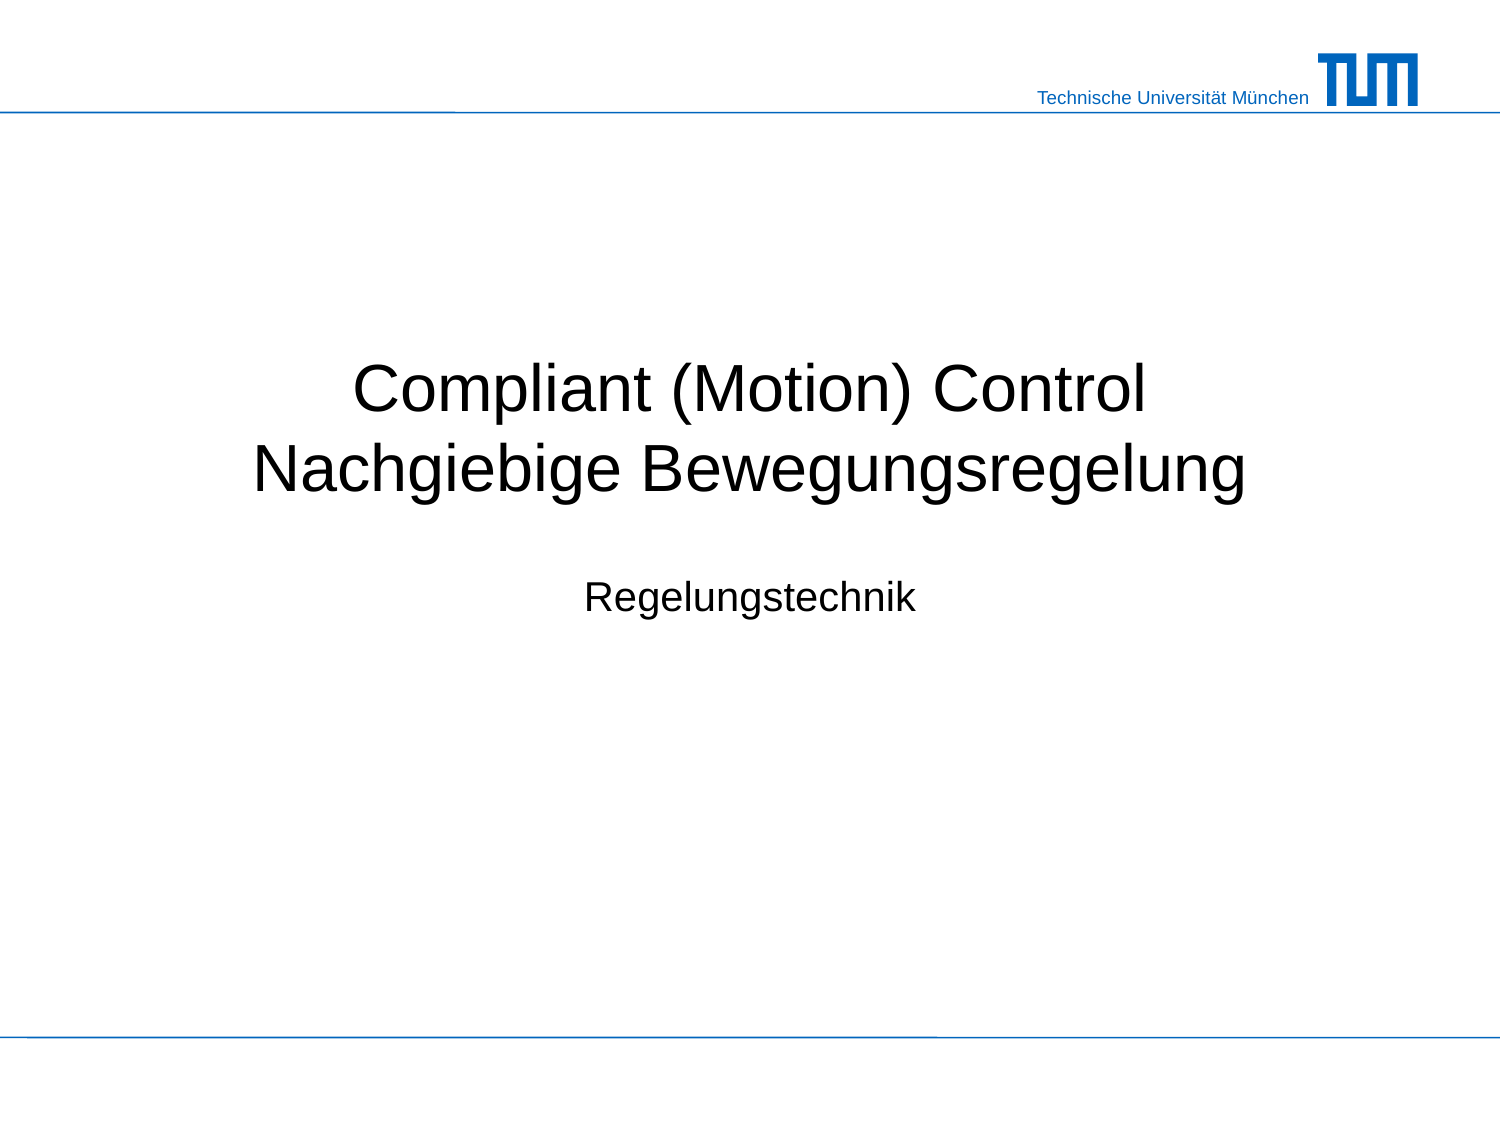

# Compliant (Motion) Control Nachgiebige Bewegungsregelung
Regelungstechnik